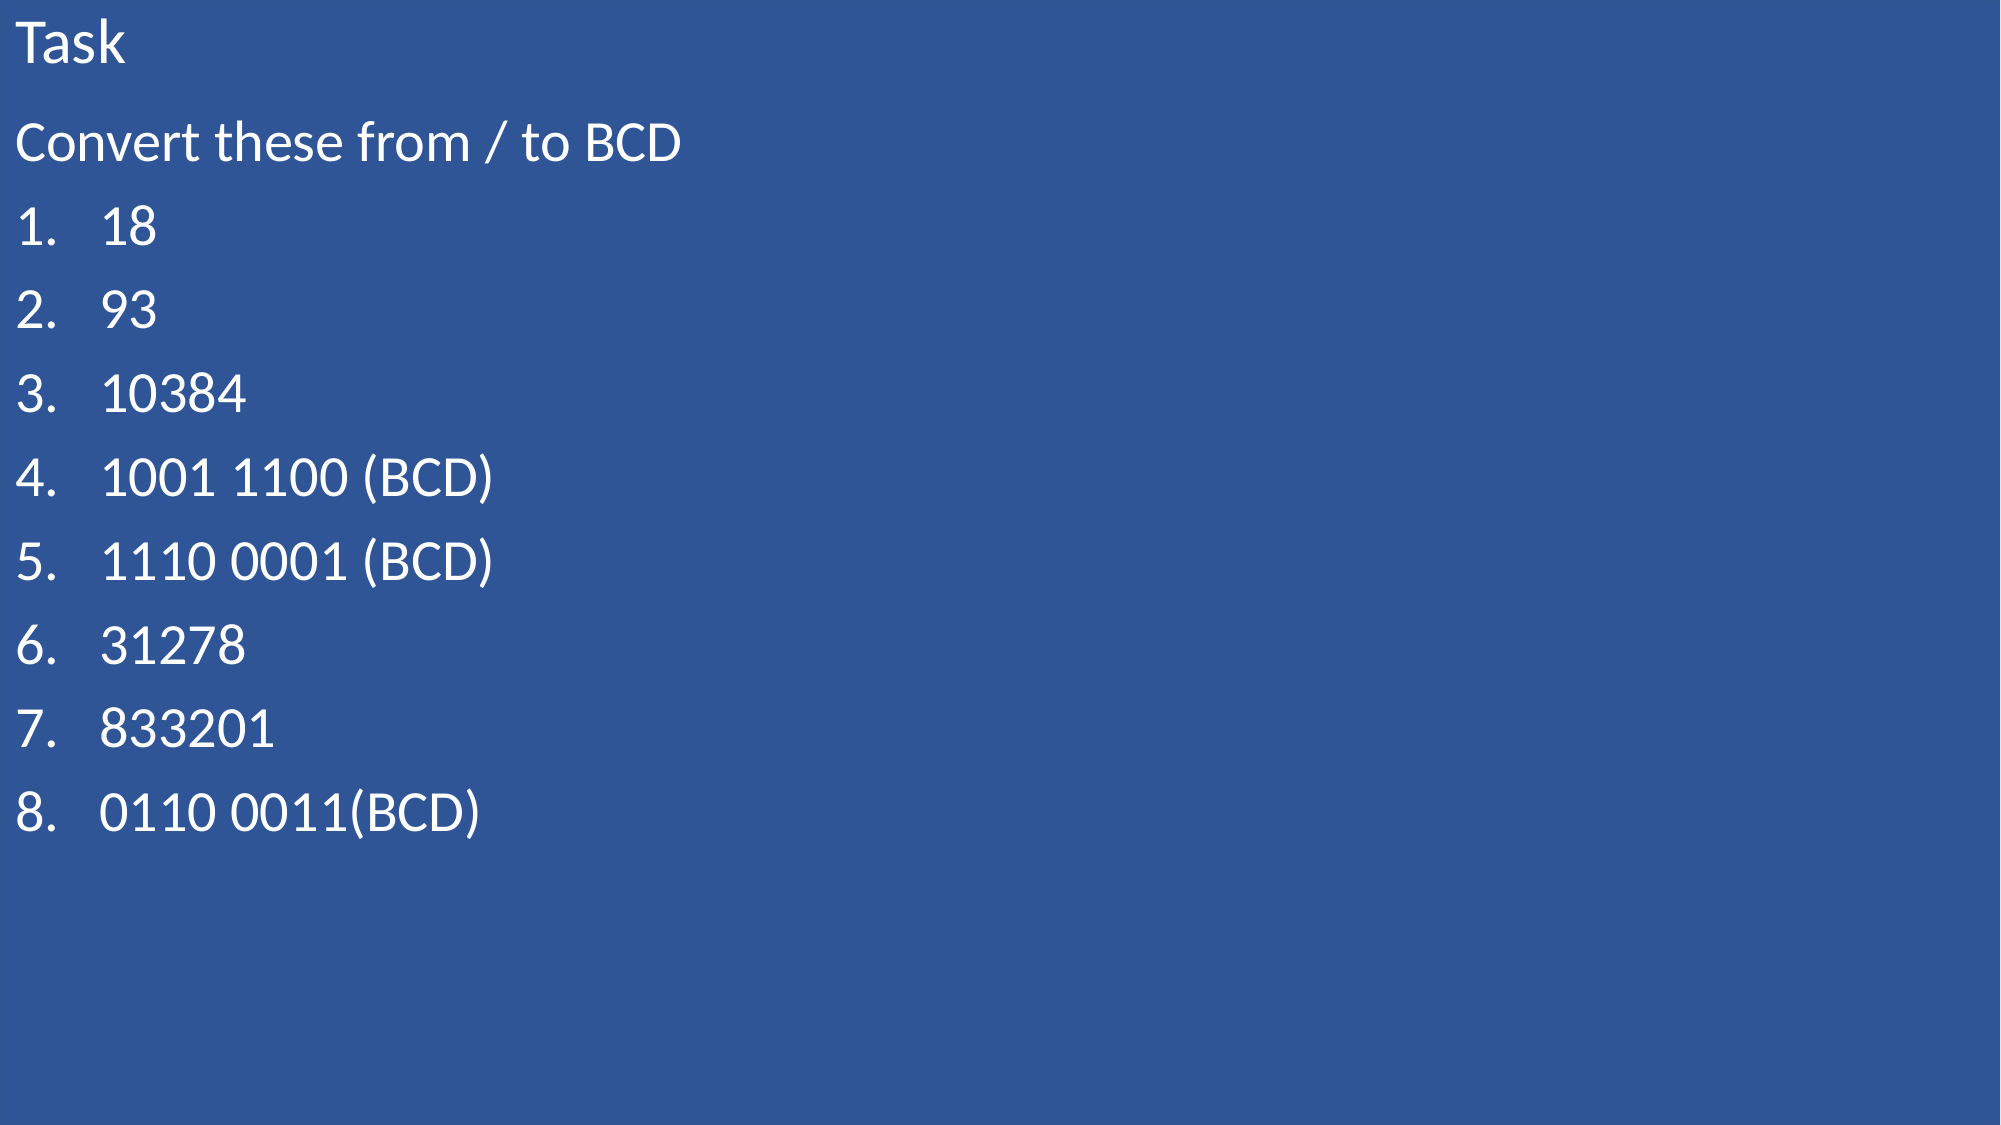

# Task
Convert these from / to BCD
18
93
10384
1001 1100 (BCD)
1110 0001 (BCD)
31278
833201
0110 0011(BCD)